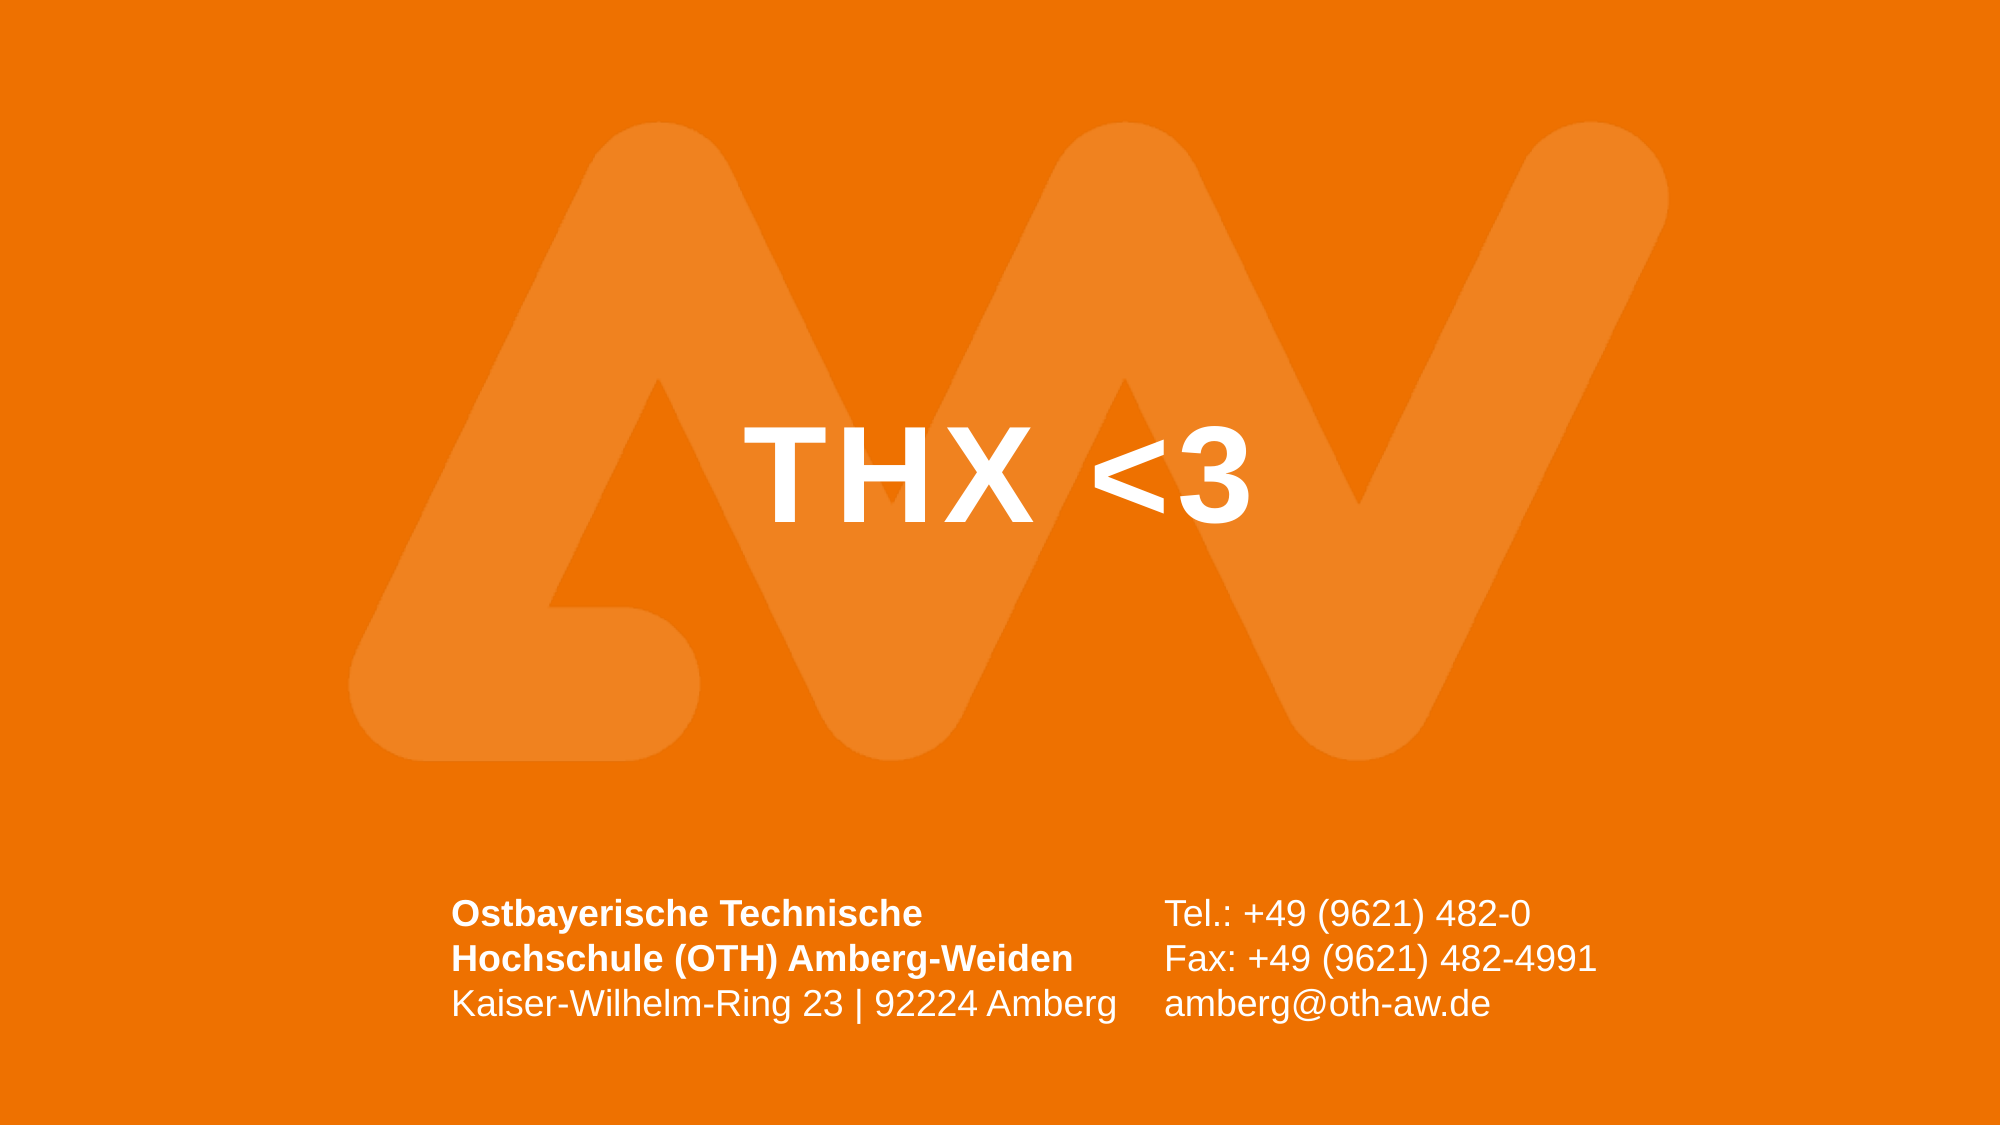

# THX <3
Ostbayerische Technische Hochschule (OTH) Amberg-Weiden
Kaiser-Wilhelm-Ring 23 | 92224 Amberg

Tel.: +49 (9621) 482-0
Fax: +49 (9621) 482-4991
amberg@oth-aw.de